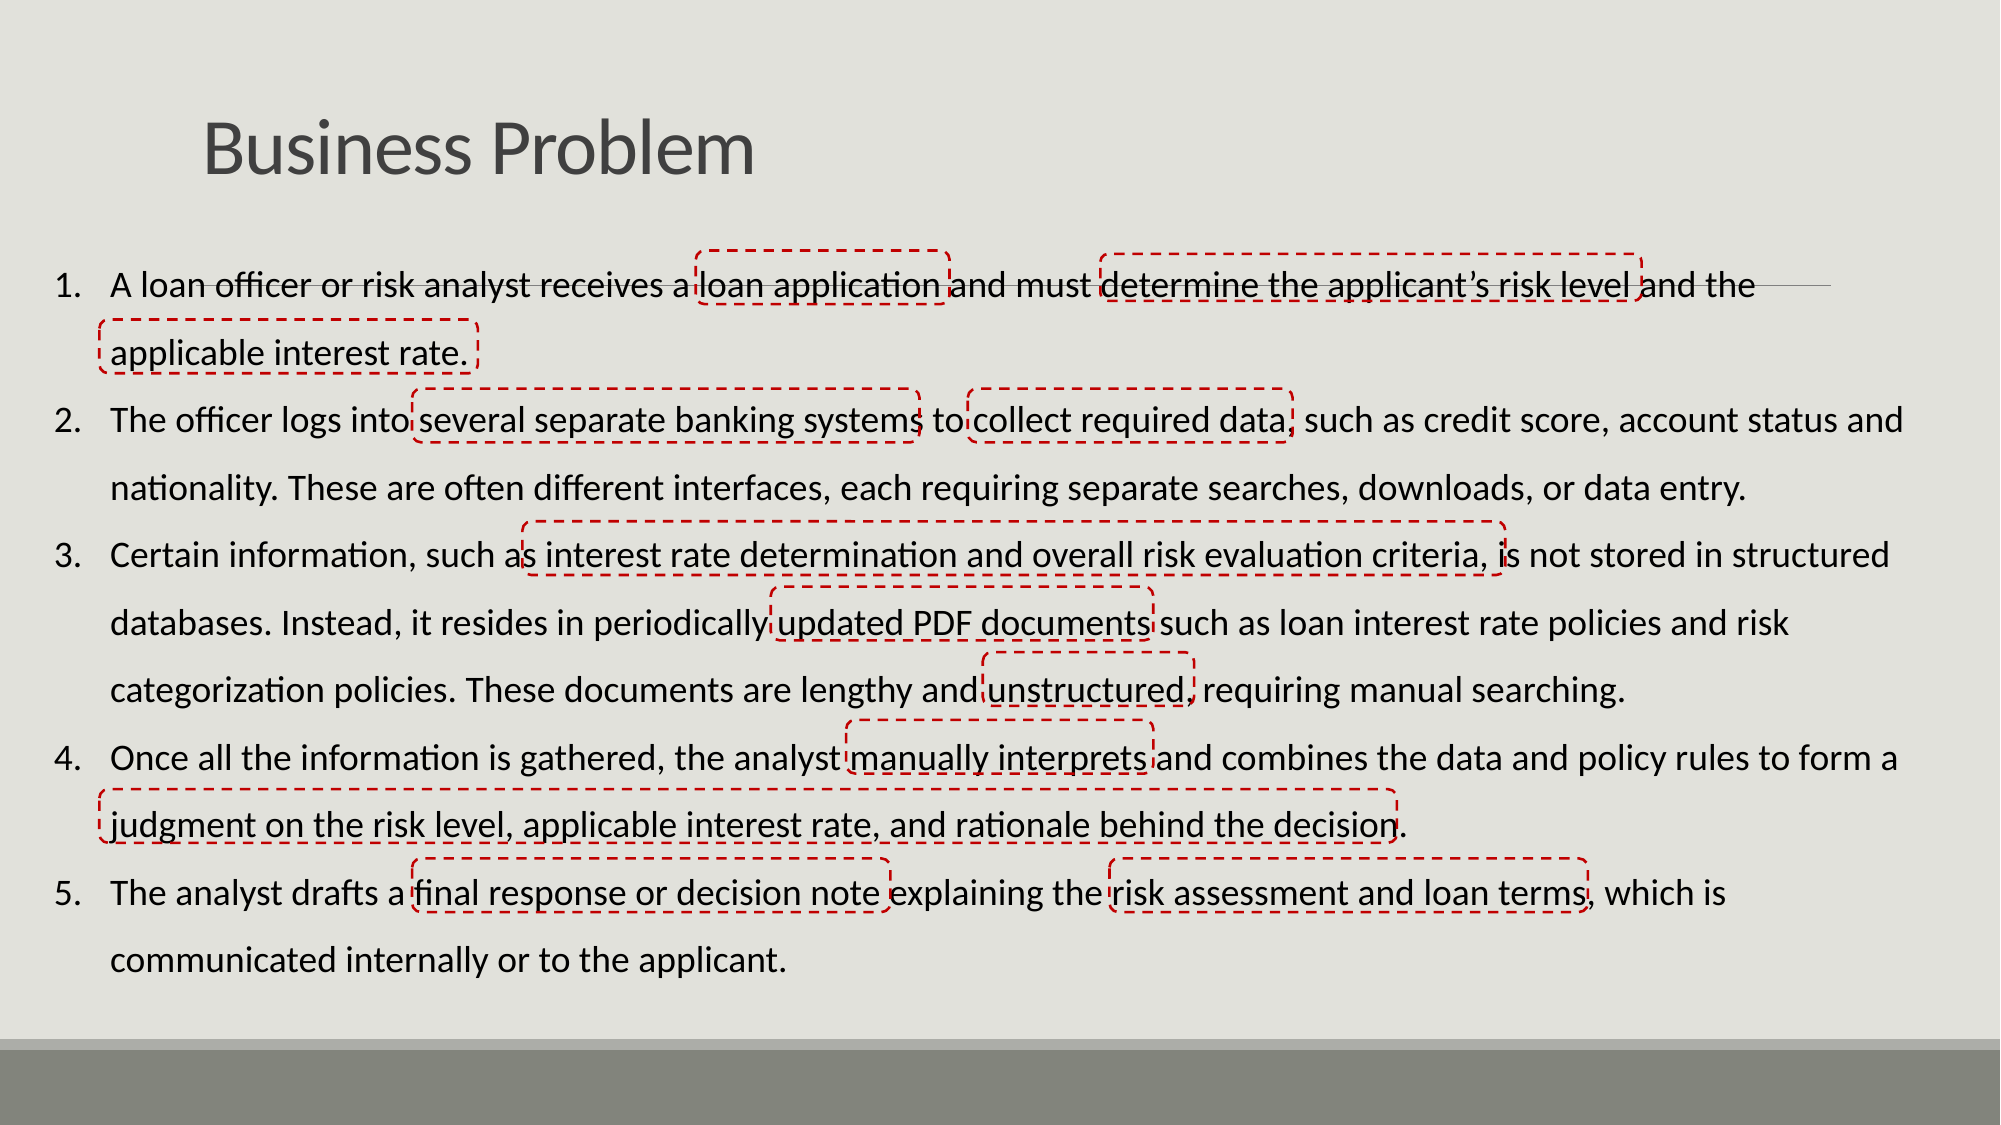

# Business Problem
A loan officer or risk analyst receives a loan application and must determine the applicant’s risk level and the applicable interest rate.
The officer logs into several separate banking systems to collect required data, such as credit score, account status and nationality. These are often different interfaces, each requiring separate searches, downloads, or data entry.
Certain information, such as interest rate determination and overall risk evaluation criteria, is not stored in structured databases. Instead, it resides in periodically updated PDF documents such as loan interest rate policies and risk categorization policies. These documents are lengthy and unstructured, requiring manual searching.
Once all the information is gathered, the analyst manually interprets and combines the data and policy rules to form a judgment on the risk level, applicable interest rate, and rationale behind the decision.
The analyst drafts a final response or decision note explaining the risk assessment and loan terms, which is communicated internally or to the applicant.